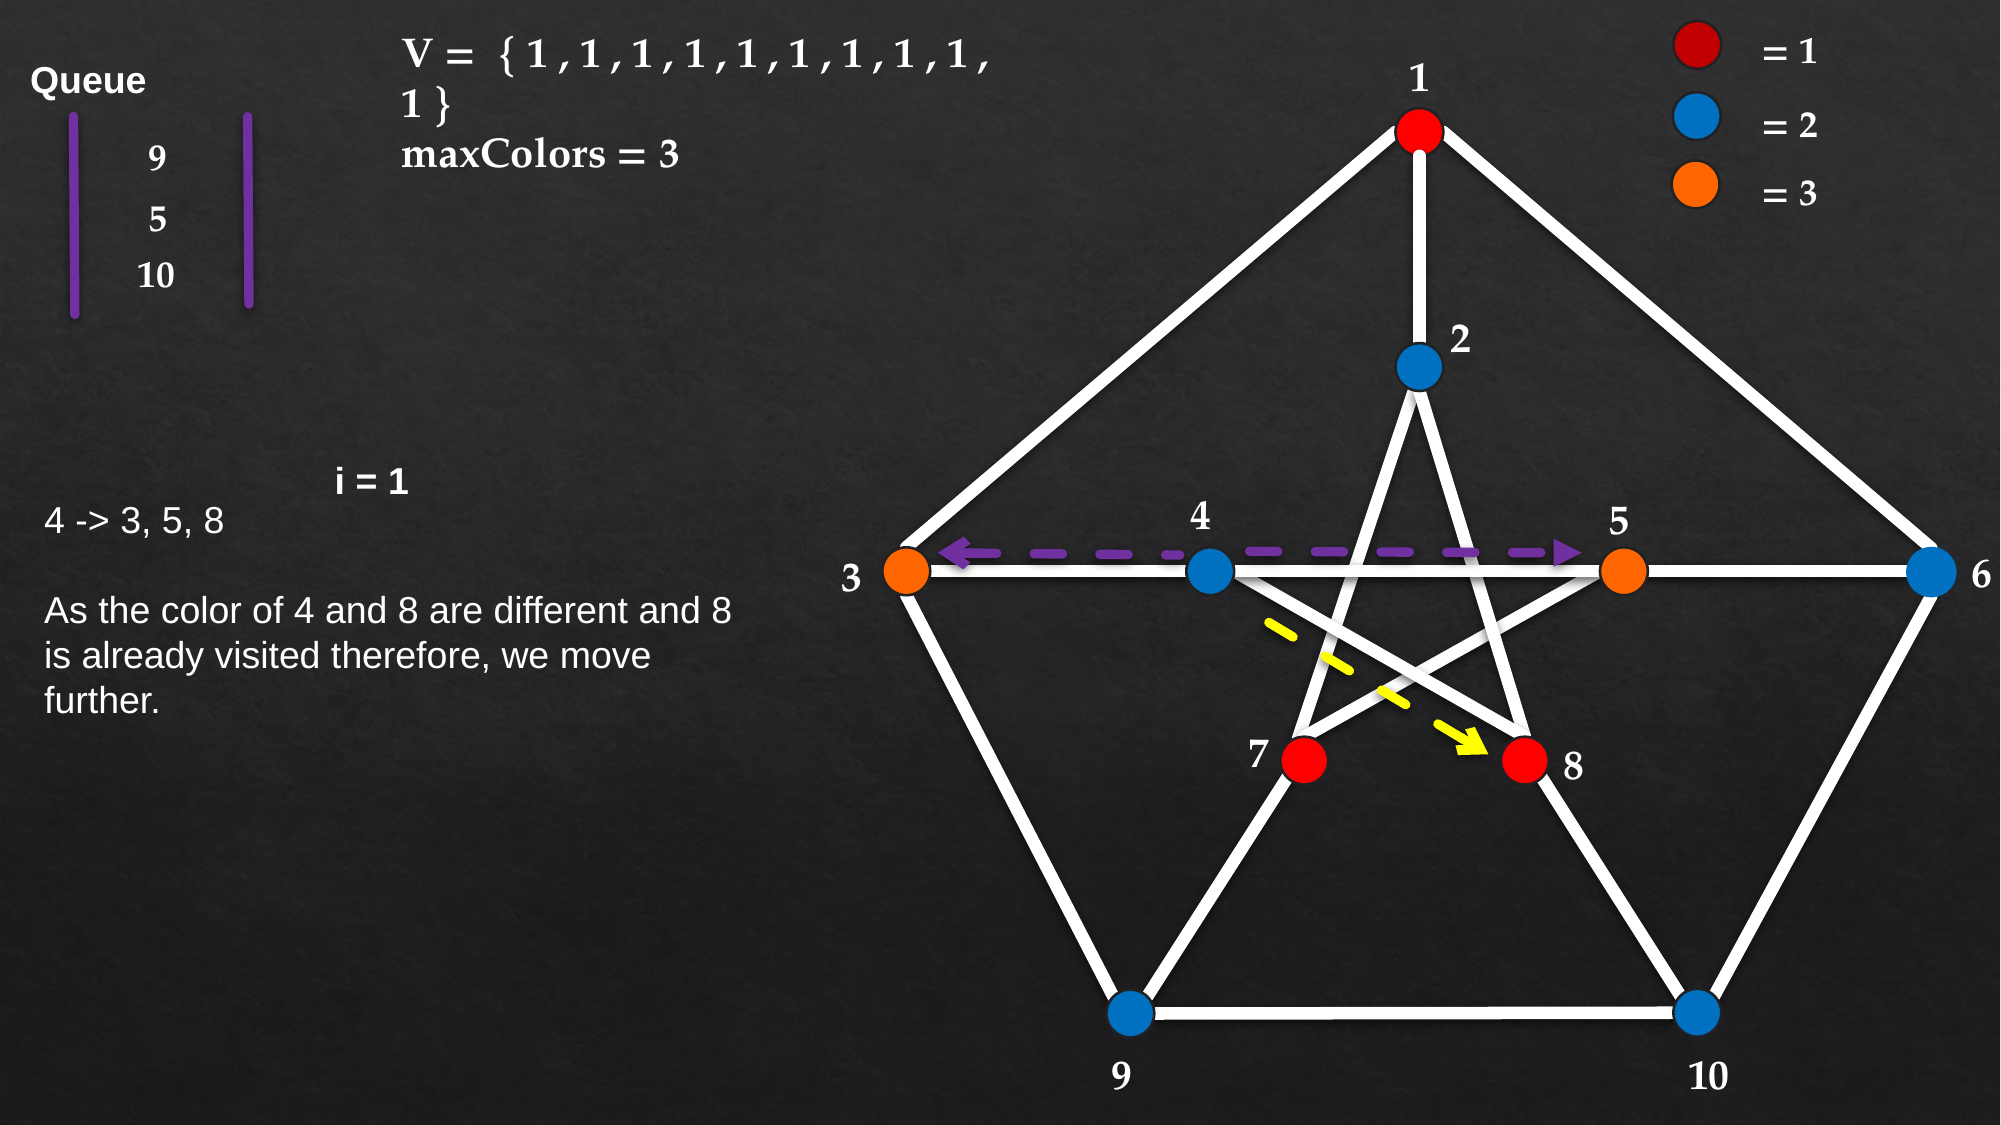

= 1
V =  { 1 , 1 , 1 , 1 , 1 , 1 , 1 , 1 , 1 , 1 }
maxColors = 3

1
Queue

= 2

9

= 3
5
10
2

i = 1
4
5
4 -> 3, 5, 8

As the color of 4 and 8 are different and 8 is already visited therefore, we move further.
6
3

7
8

9
10